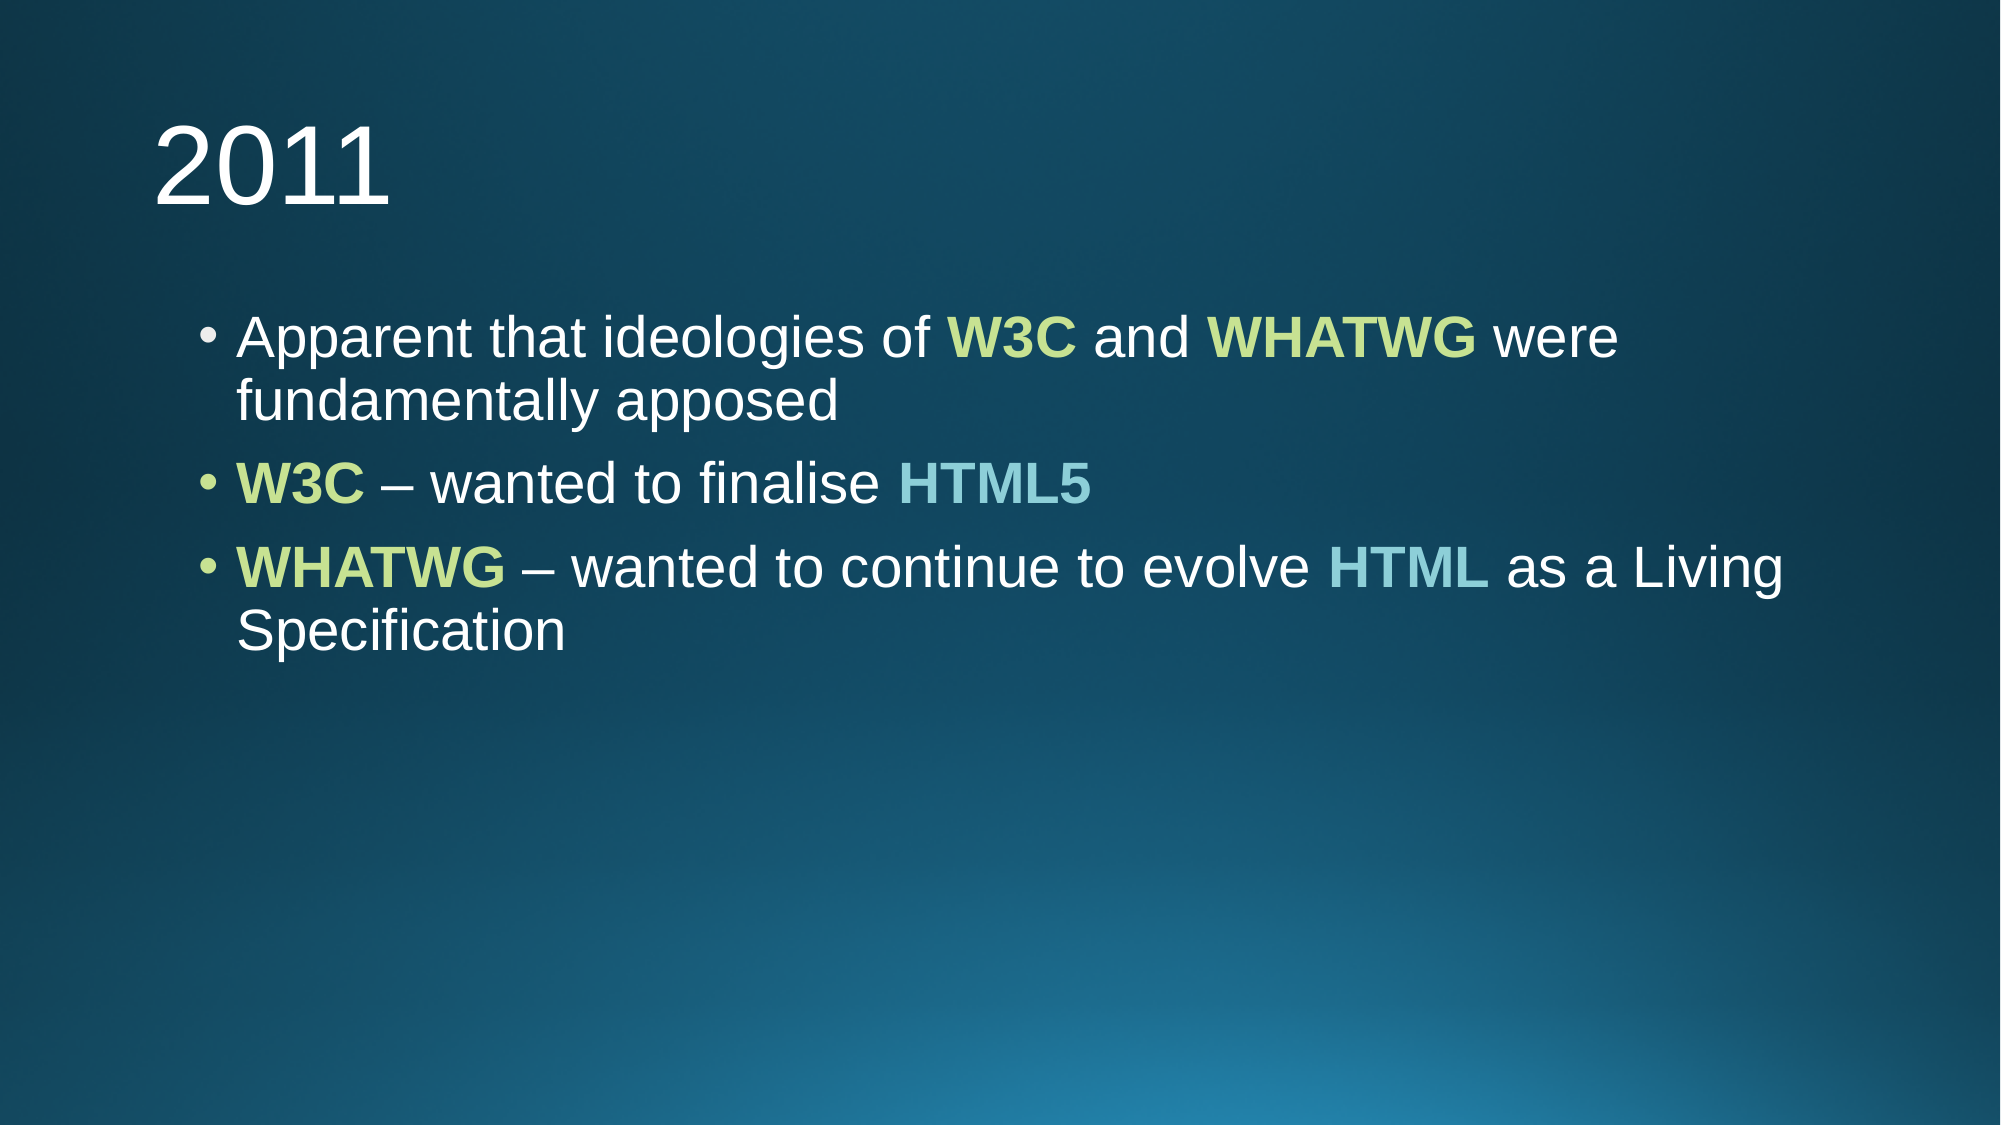

# 2011
Apparent that ideologies of W3C and WHATWG were fundamentally apposed
W3C – wanted to finalise HTML5
WHATWG – wanted to continue to evolve HTML as a Living Specification